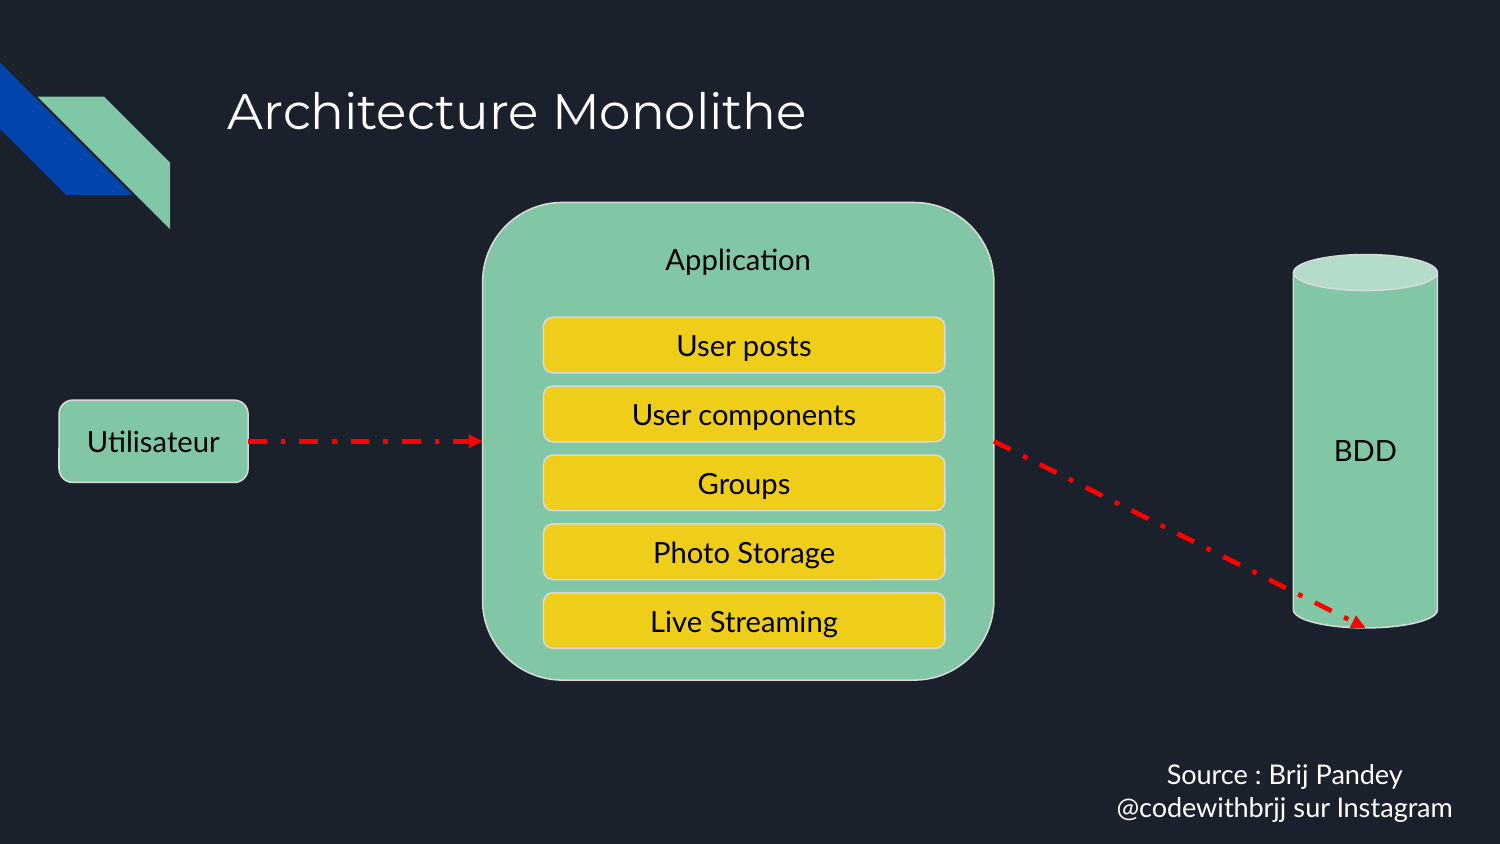

# Architecture Monolithe
Application
BDD
User posts
User components
Utilisateur
Groups
Photo Storage
Live Streaming
Source : Brij Pandey
@codewithbrjj sur Instagram